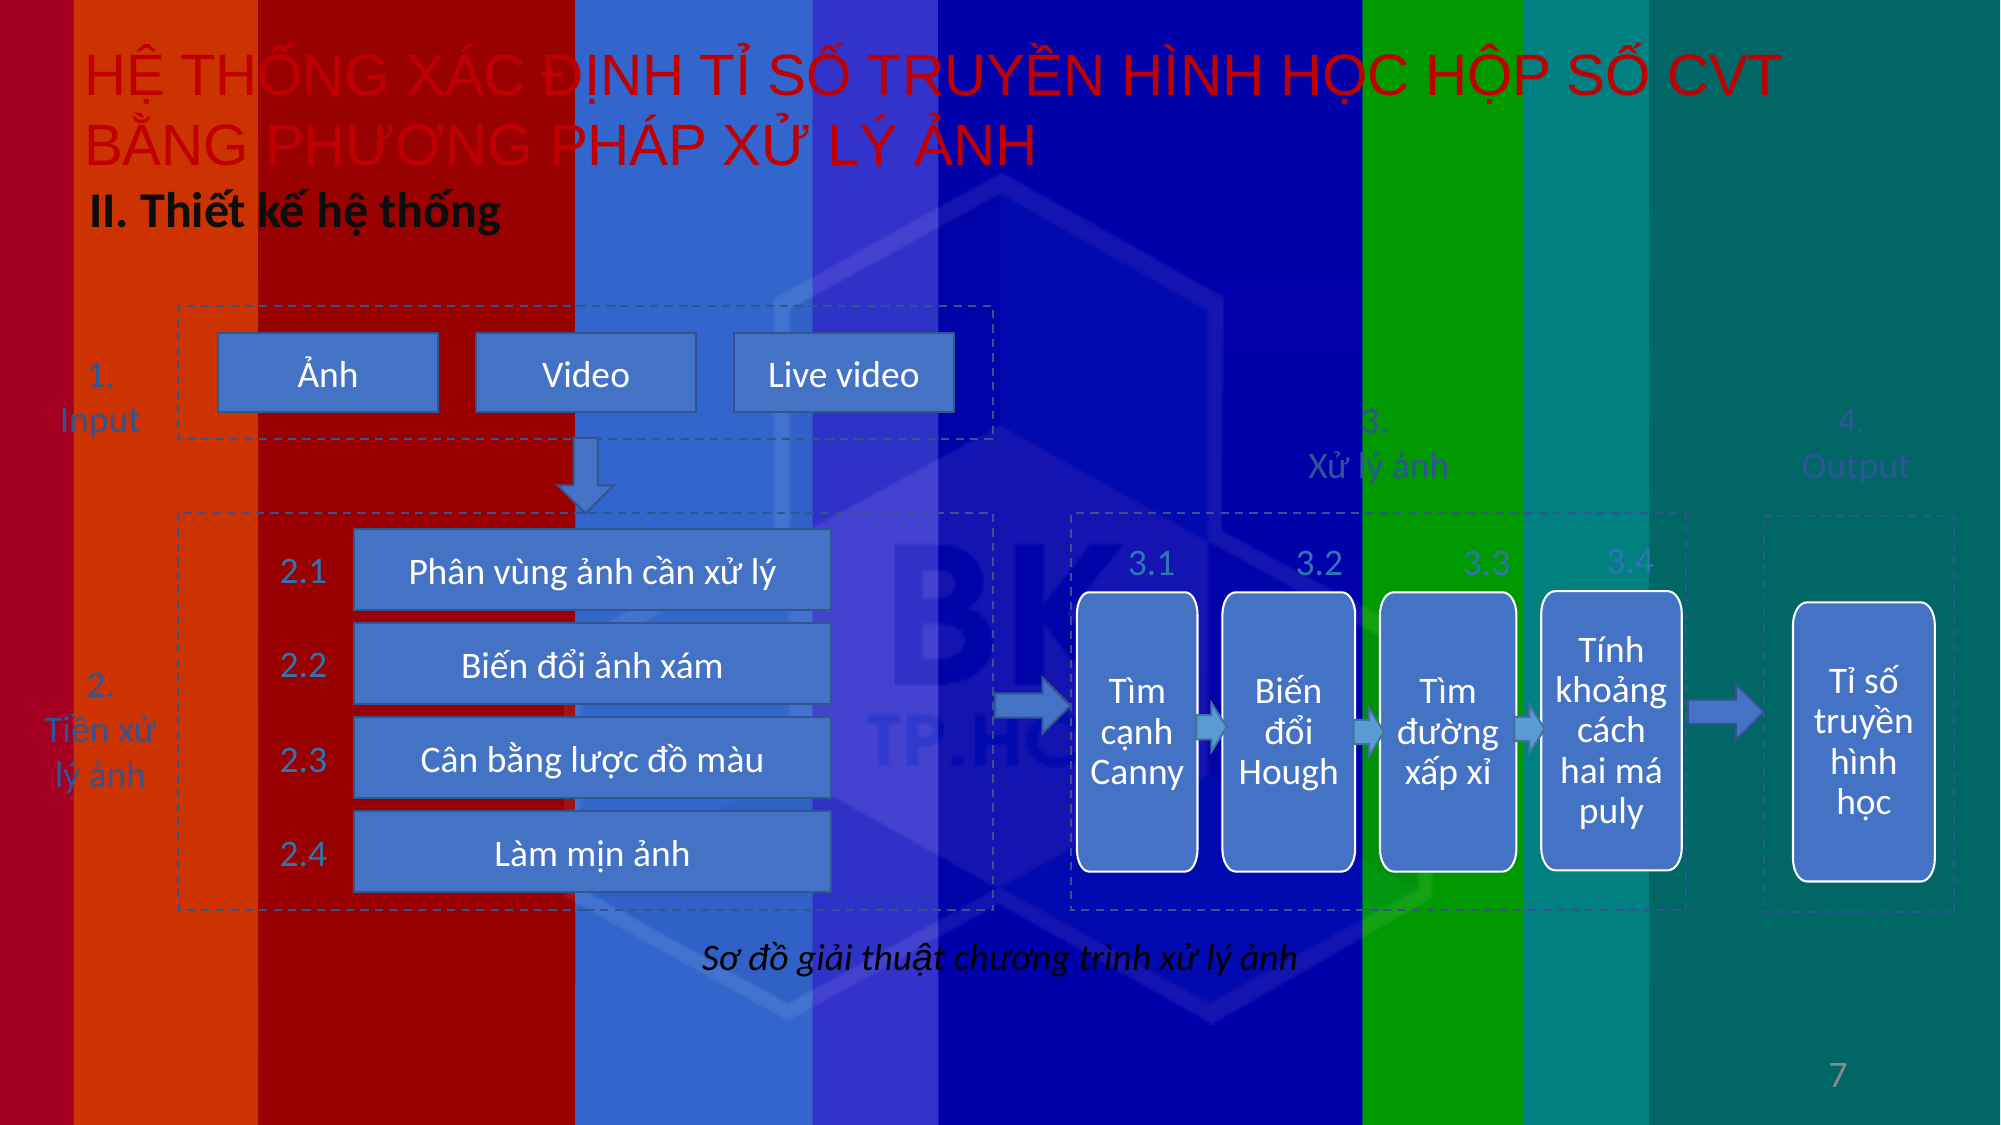

II. Thiết kế hệ thống

Video
Live video
Ảnh
1.
Input
3.
Xử lý ảnh
4.
Output

Phân vùng ảnh cần xử lý
3.4
3.1
3.2
3.3
2.1
Tính khoảng cách hai má puly
Tìm cạnh Canny
Biến đổi Hough
Tìm đường xấp xỉ
Tỉ số truyền hình học
Biến đổi ảnh xám
2.2
2.
Tiền xử lý ảnh

Cân bằng lược đồ màu
2.3
Làm mịn ảnh
2.4
Sơ đồ giải thuật chương trình xử lý ảnh
7